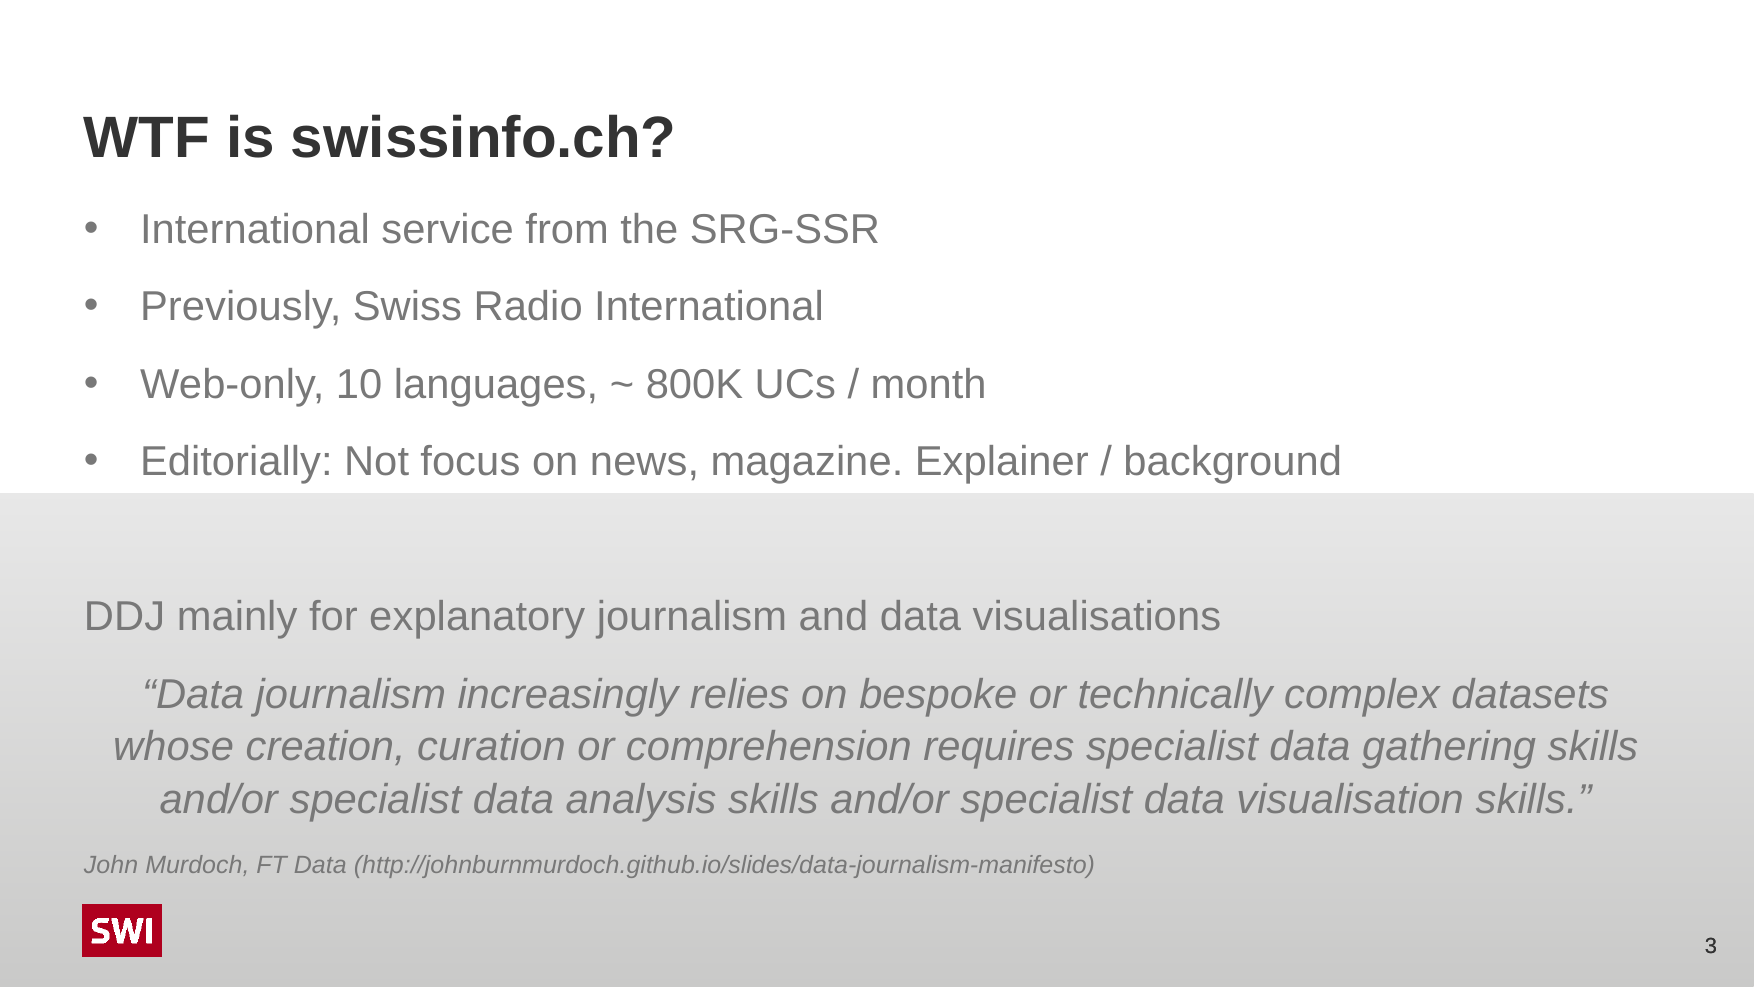

# WTF is swissinfo.ch?
International service from the SRG-SSR
Previously, Swiss Radio International
Web-only, 10 languages, ~ 800K UCs / month
Editorially: Not focus on news, magazine. Explainer / background

DDJ mainly for explanatory journalism and data visualisations
“Data journalism increasingly relies on bespoke or technically complex datasets whose creation, curation or comprehension requires specialist data gathering skills and/or specialist data analysis skills and/or specialist data visualisation skills.”
John Murdoch, FT Data (http://johnburnmurdoch.github.io/slides/data-journalism-manifesto)